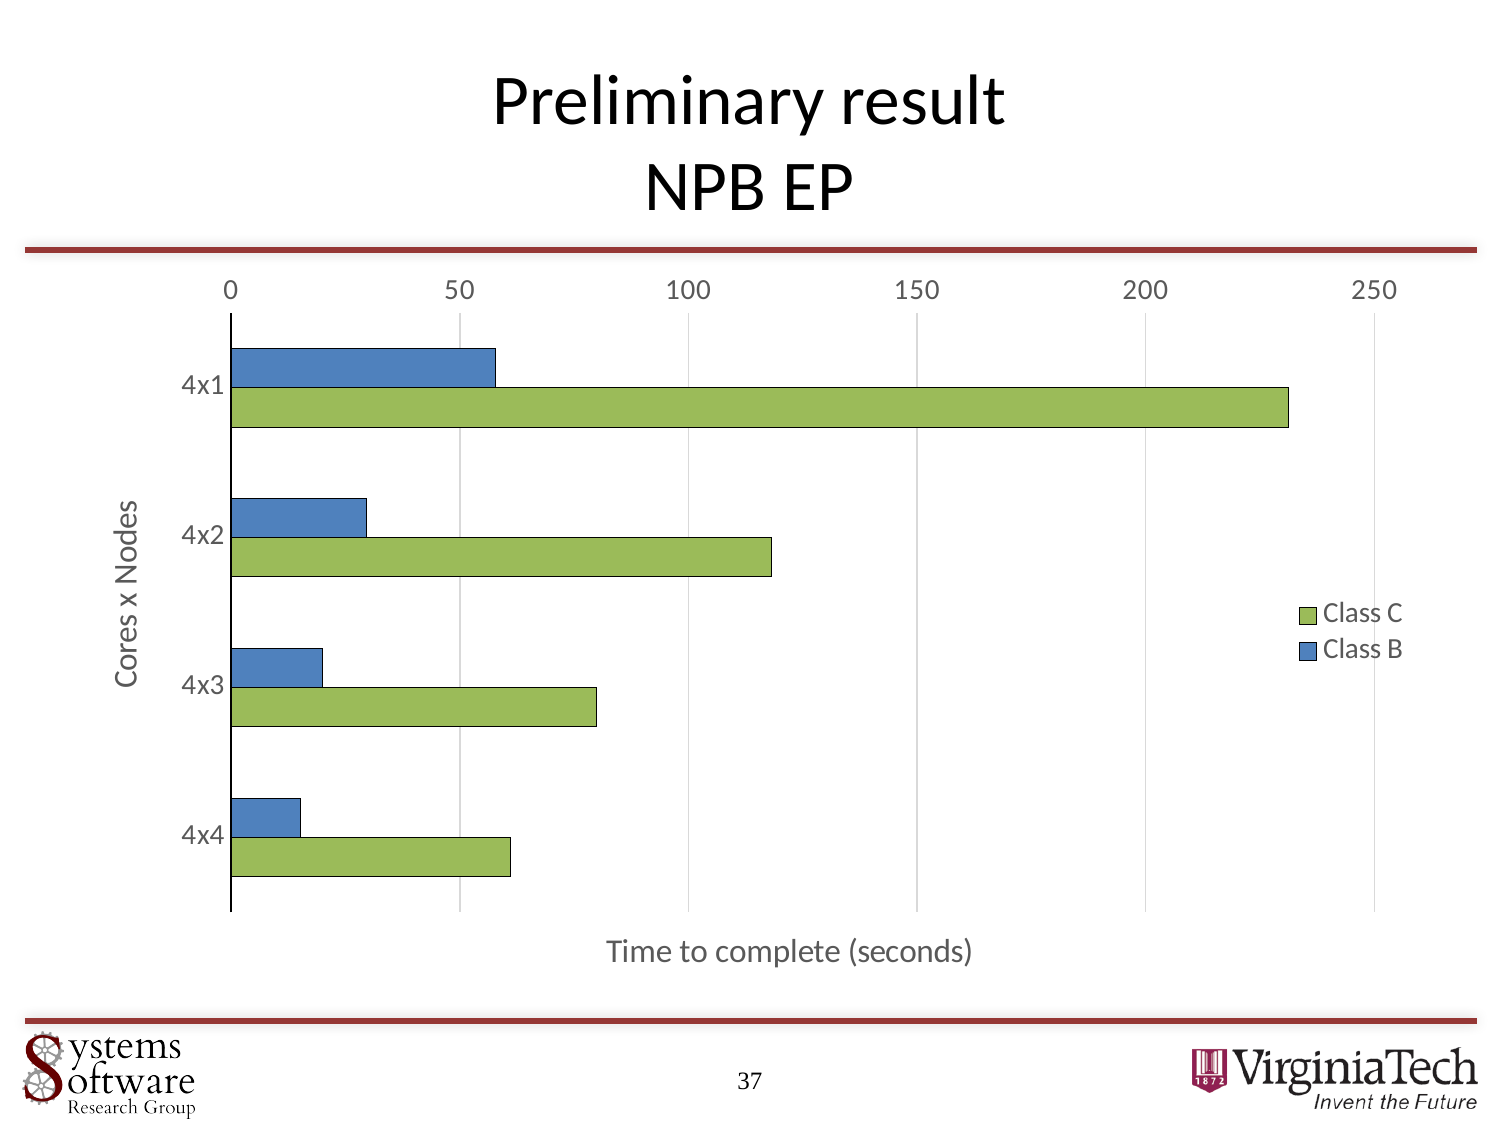

# Preliminary result NPB EP

### Chart

| Category | Class B | Class C |
|---|---|---|
| 4x1 | 57.74 | 231.21 |
| 4x2 | 29.7 | 118.08 |
| 4x3 | 19.98 | 79.97 |
| 4x4 | 15.21 | 61.19 |